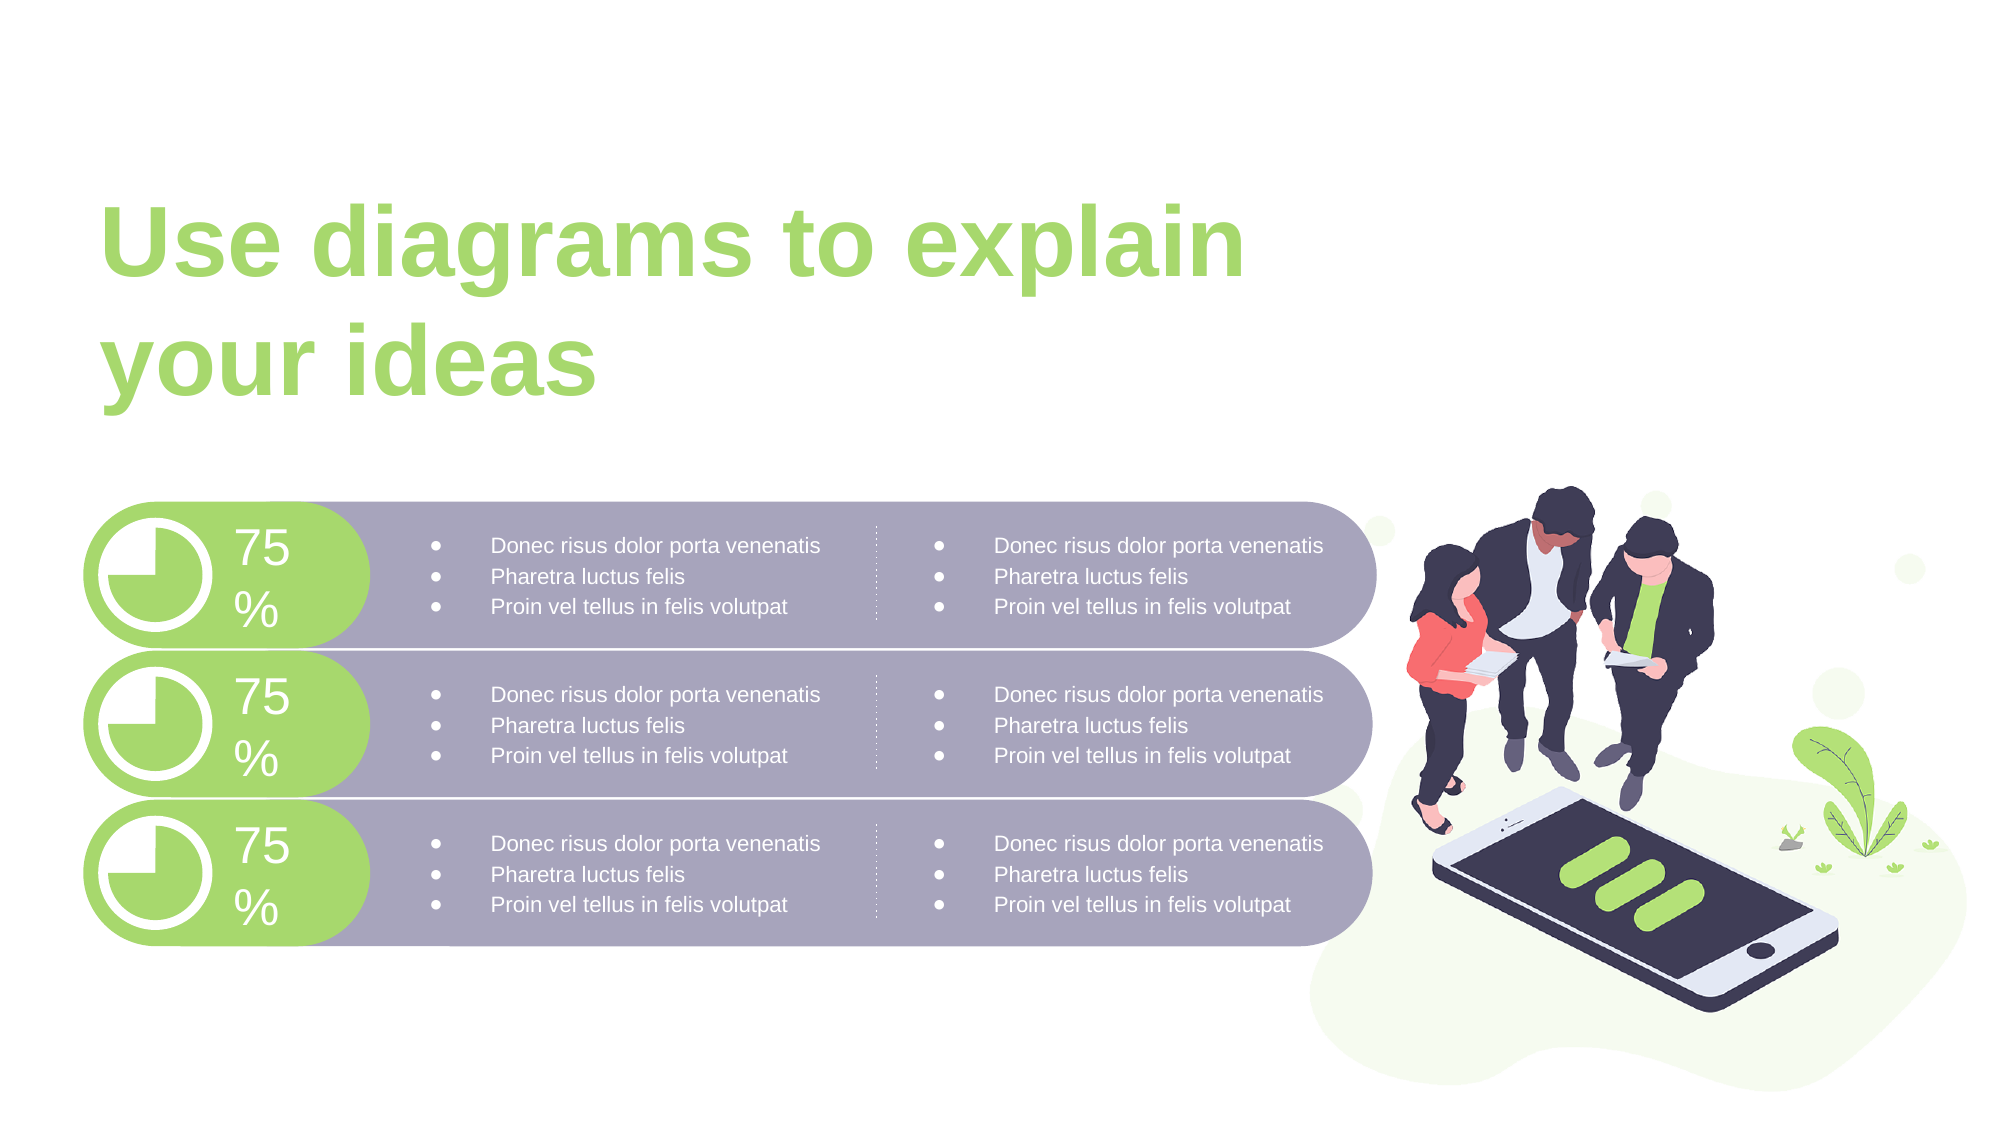

# Use diagrams to explain your ideas

Donec risus dolor porta venenatis
Pharetra luctus felis
Proin vel tellus in felis volutpat
Donec risus dolor porta venenatis
Pharetra luctus felis
Proin vel tellus in felis volutpat

75%

Donec risus dolor porta venenatis
Pharetra luctus felis
Proin vel tellus in felis volutpat
Donec risus dolor porta venenatis
Pharetra luctus felis
Proin vel tellus in felis volutpat

75%

Donec risus dolor porta venenatis
Pharetra luctus felis
Proin vel tellus in felis volutpat
Donec risus dolor porta venenatis
Pharetra luctus felis
Proin vel tellus in felis volutpat

75%